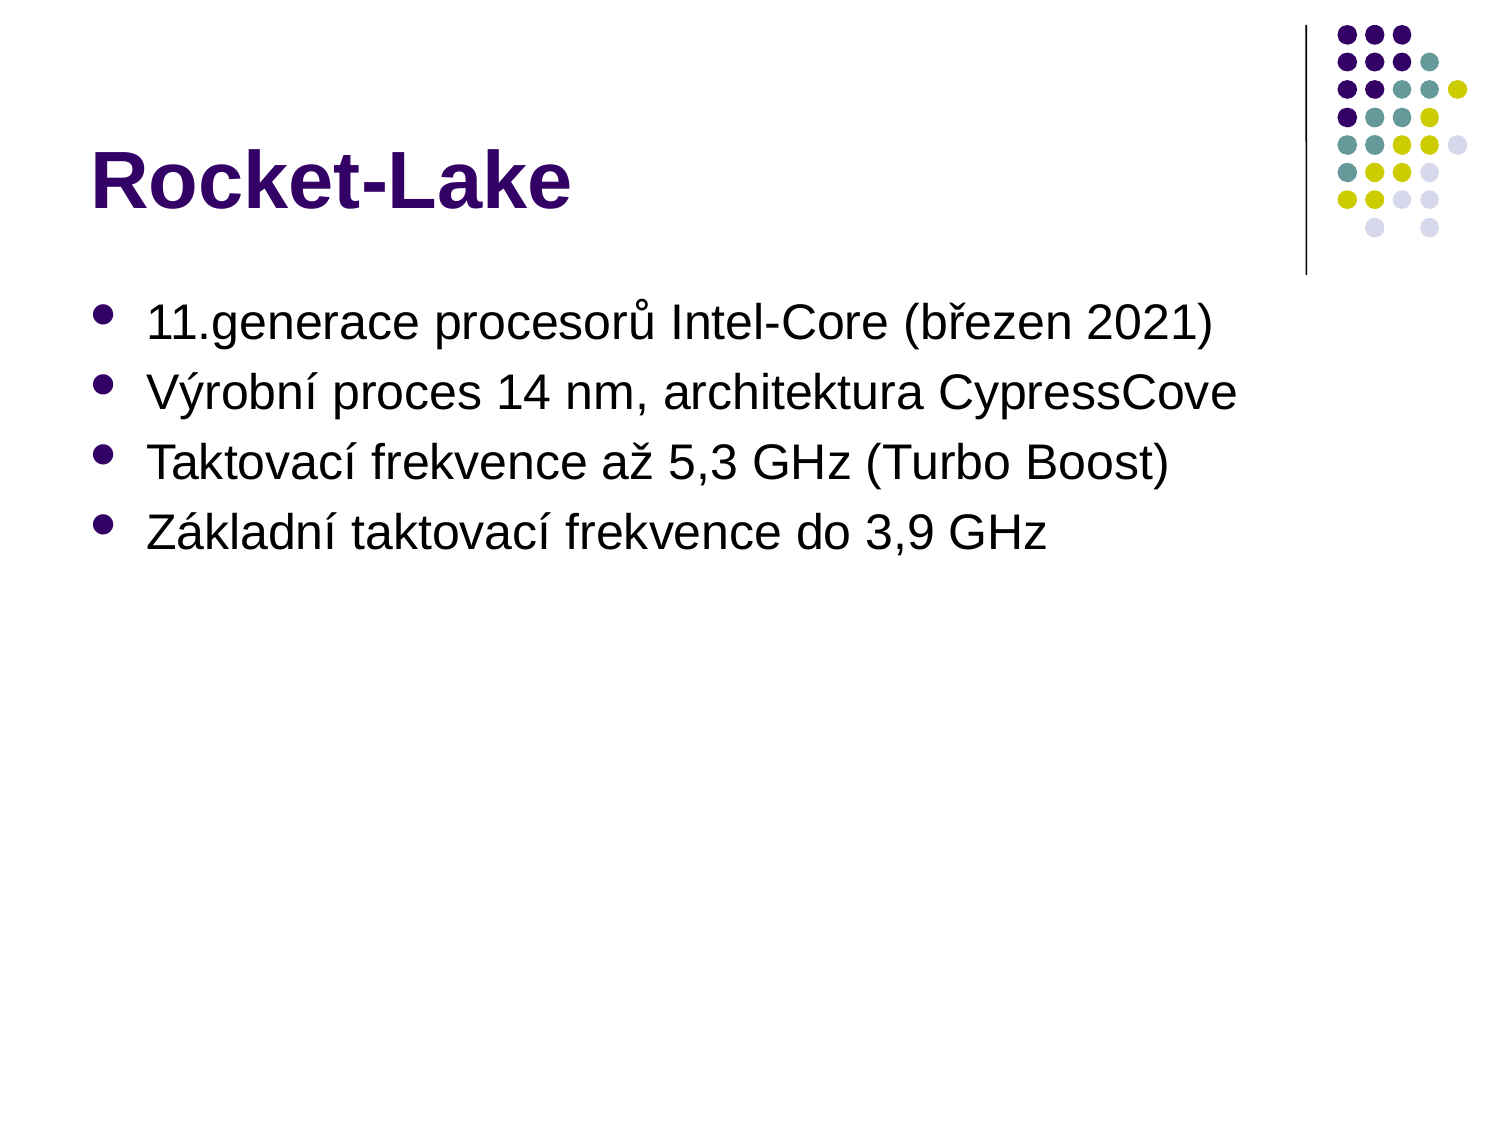

# Rocket-Lake
11.generace procesorů Intel-Core (březen 2021)
Výrobní proces 14 nm, architektura CypressCove
Taktovací frekvence až 5,3 GHz (Turbo Boost)
Základní taktovací frekvence do 3,9 GHz